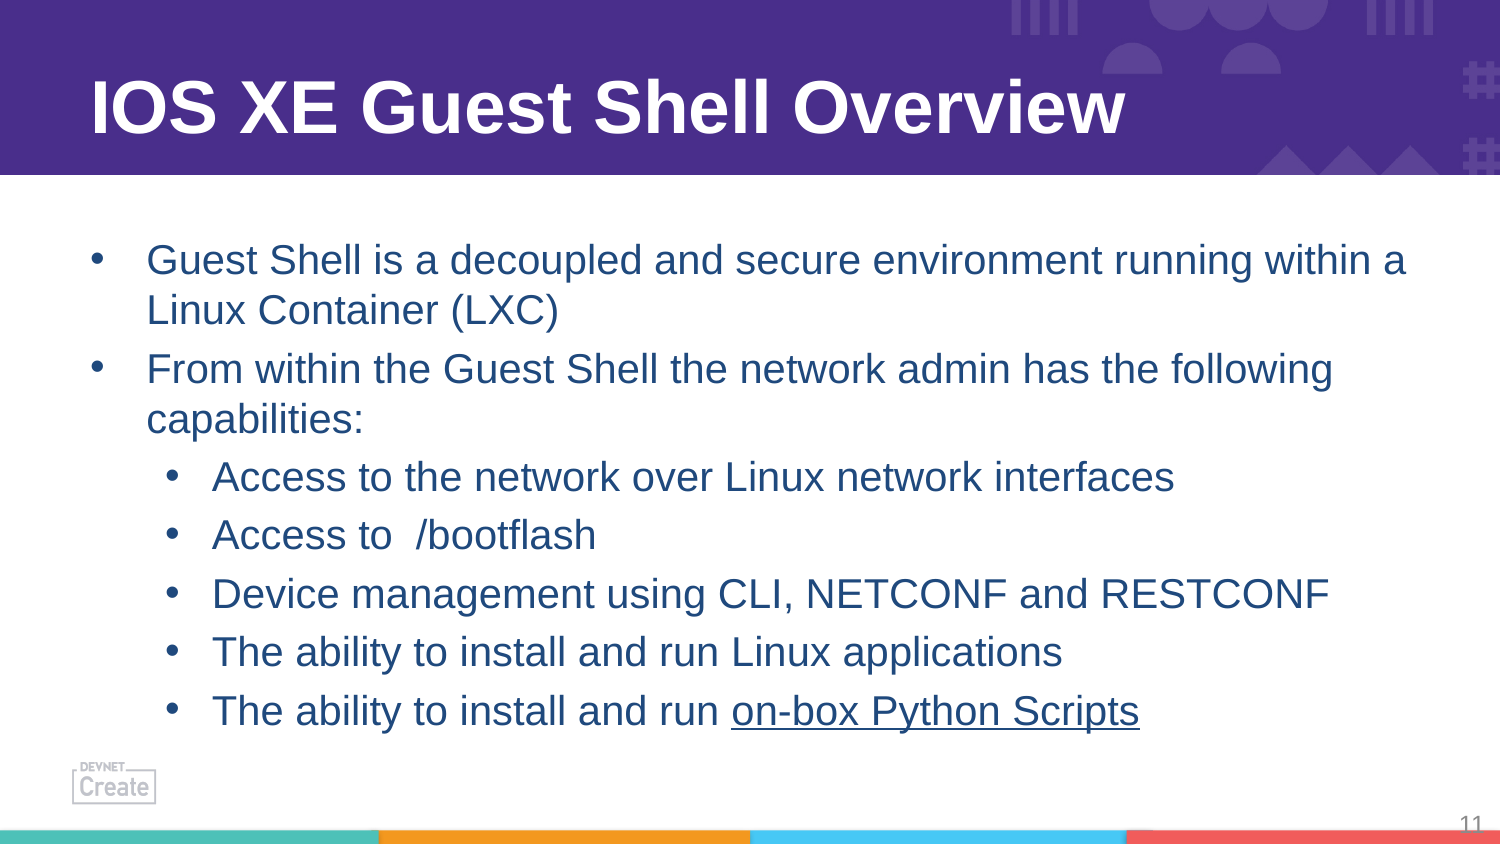

# IOS XE Guest Shell Overview
Guest Shell is a decoupled and secure environment running within a Linux Container (LXC)
From within the Guest Shell the network admin has the following capabilities:
Access to the network over Linux network interfaces
Access to  /bootflash
Device management using CLI, NETCONF and RESTCONF
The ability to install and run Linux applications
The ability to install and run on-box Python Scripts

11